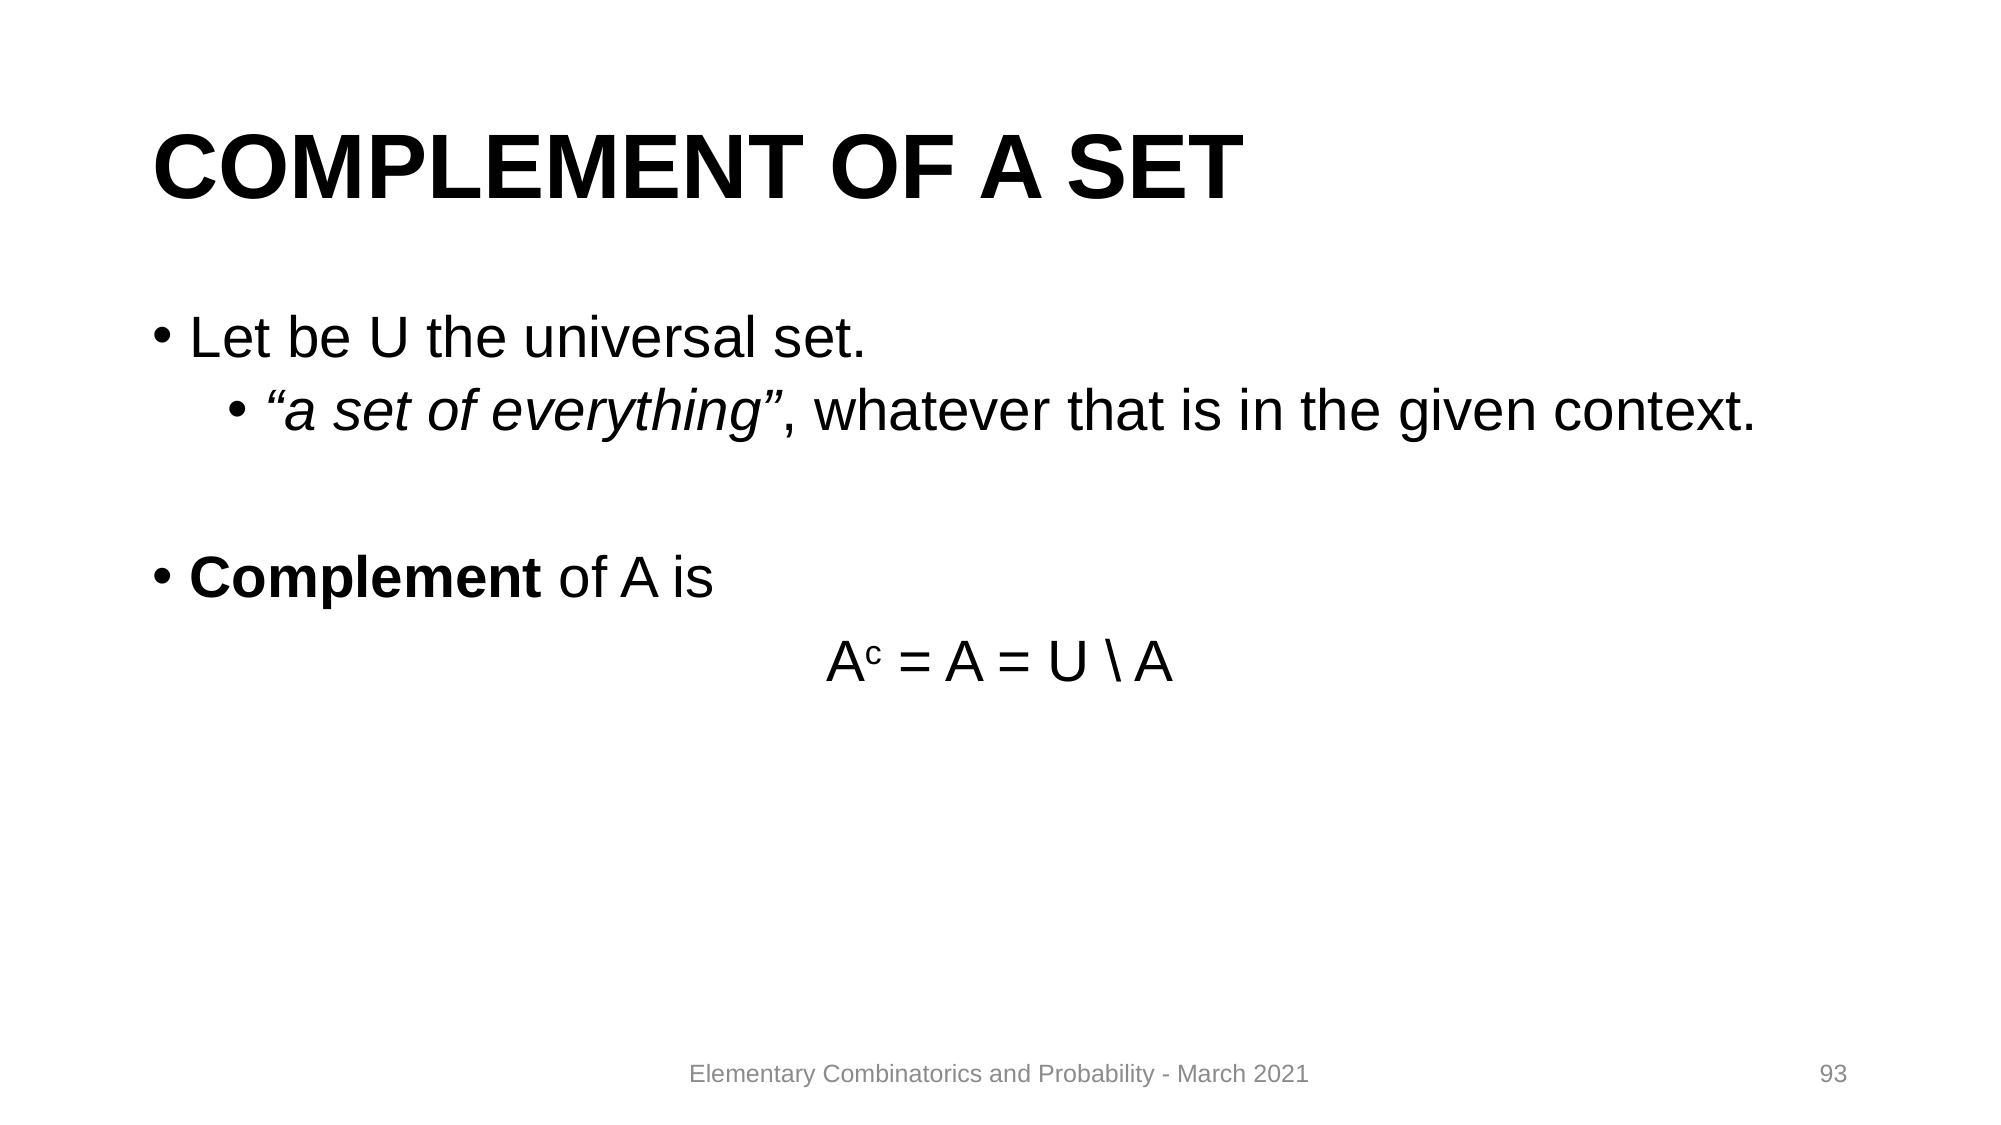

# Complement of a set
Let be U the universal set.
“a set of everything”, whatever that is in the given context.

Complement of A is
Ac = A = U \ A
Elementary Combinatorics and Probability - March 2021
93